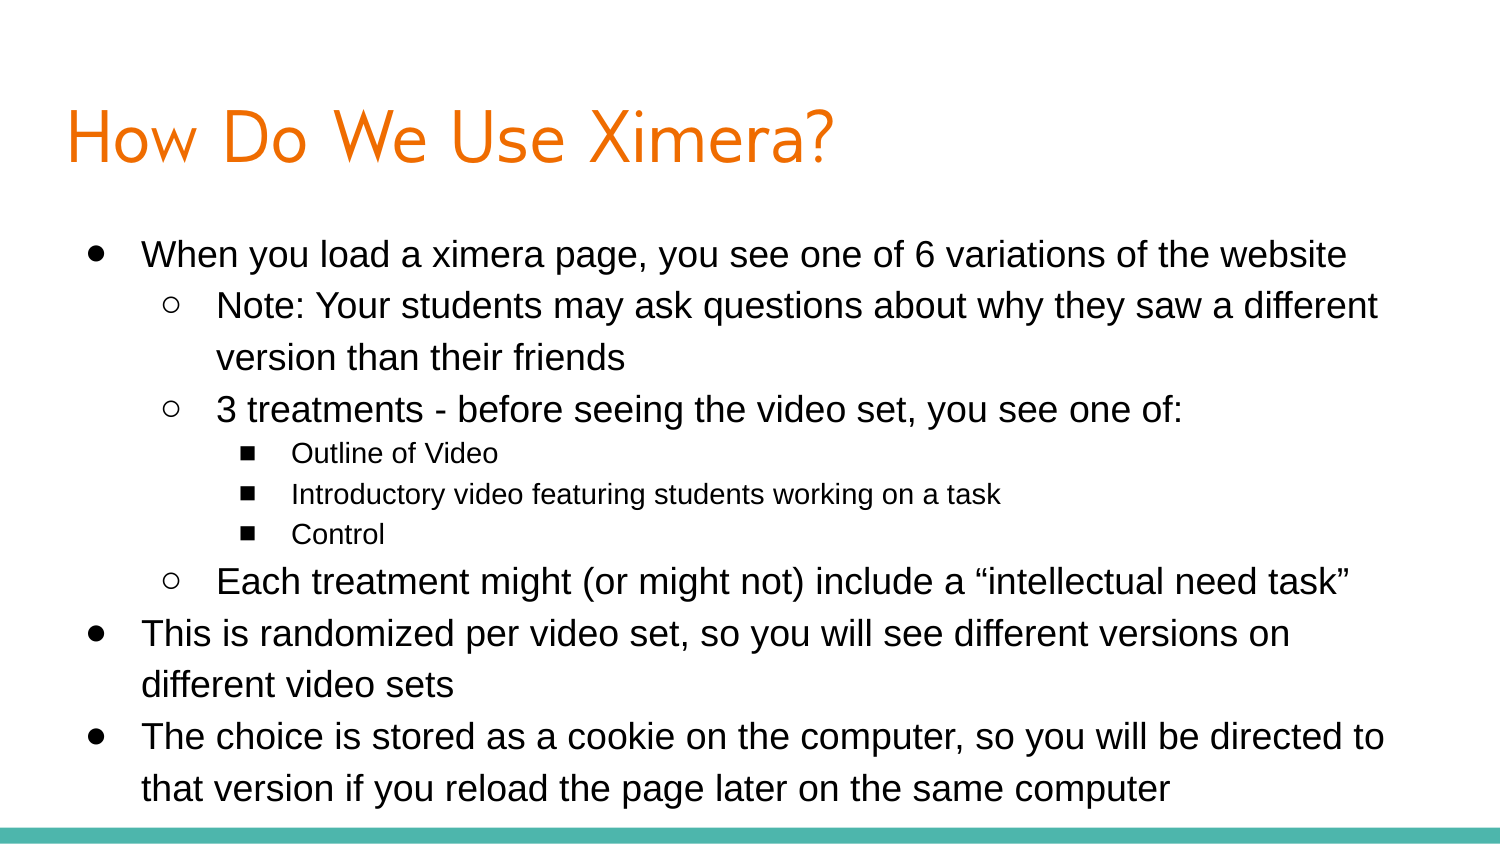

# How Do We Use Ximera?
When you load a ximera page, you see one of 6 variations of the website
Note: Your students may ask questions about why they saw a different version than their friends
3 treatments - before seeing the video set, you see one of:
Outline of Video
Introductory video featuring students working on a task
Control
Each treatment might (or might not) include a “intellectual need task”
This is randomized per video set, so you will see different versions on different video sets
The choice is stored as a cookie on the computer, so you will be directed to that version if you reload the page later on the same computer